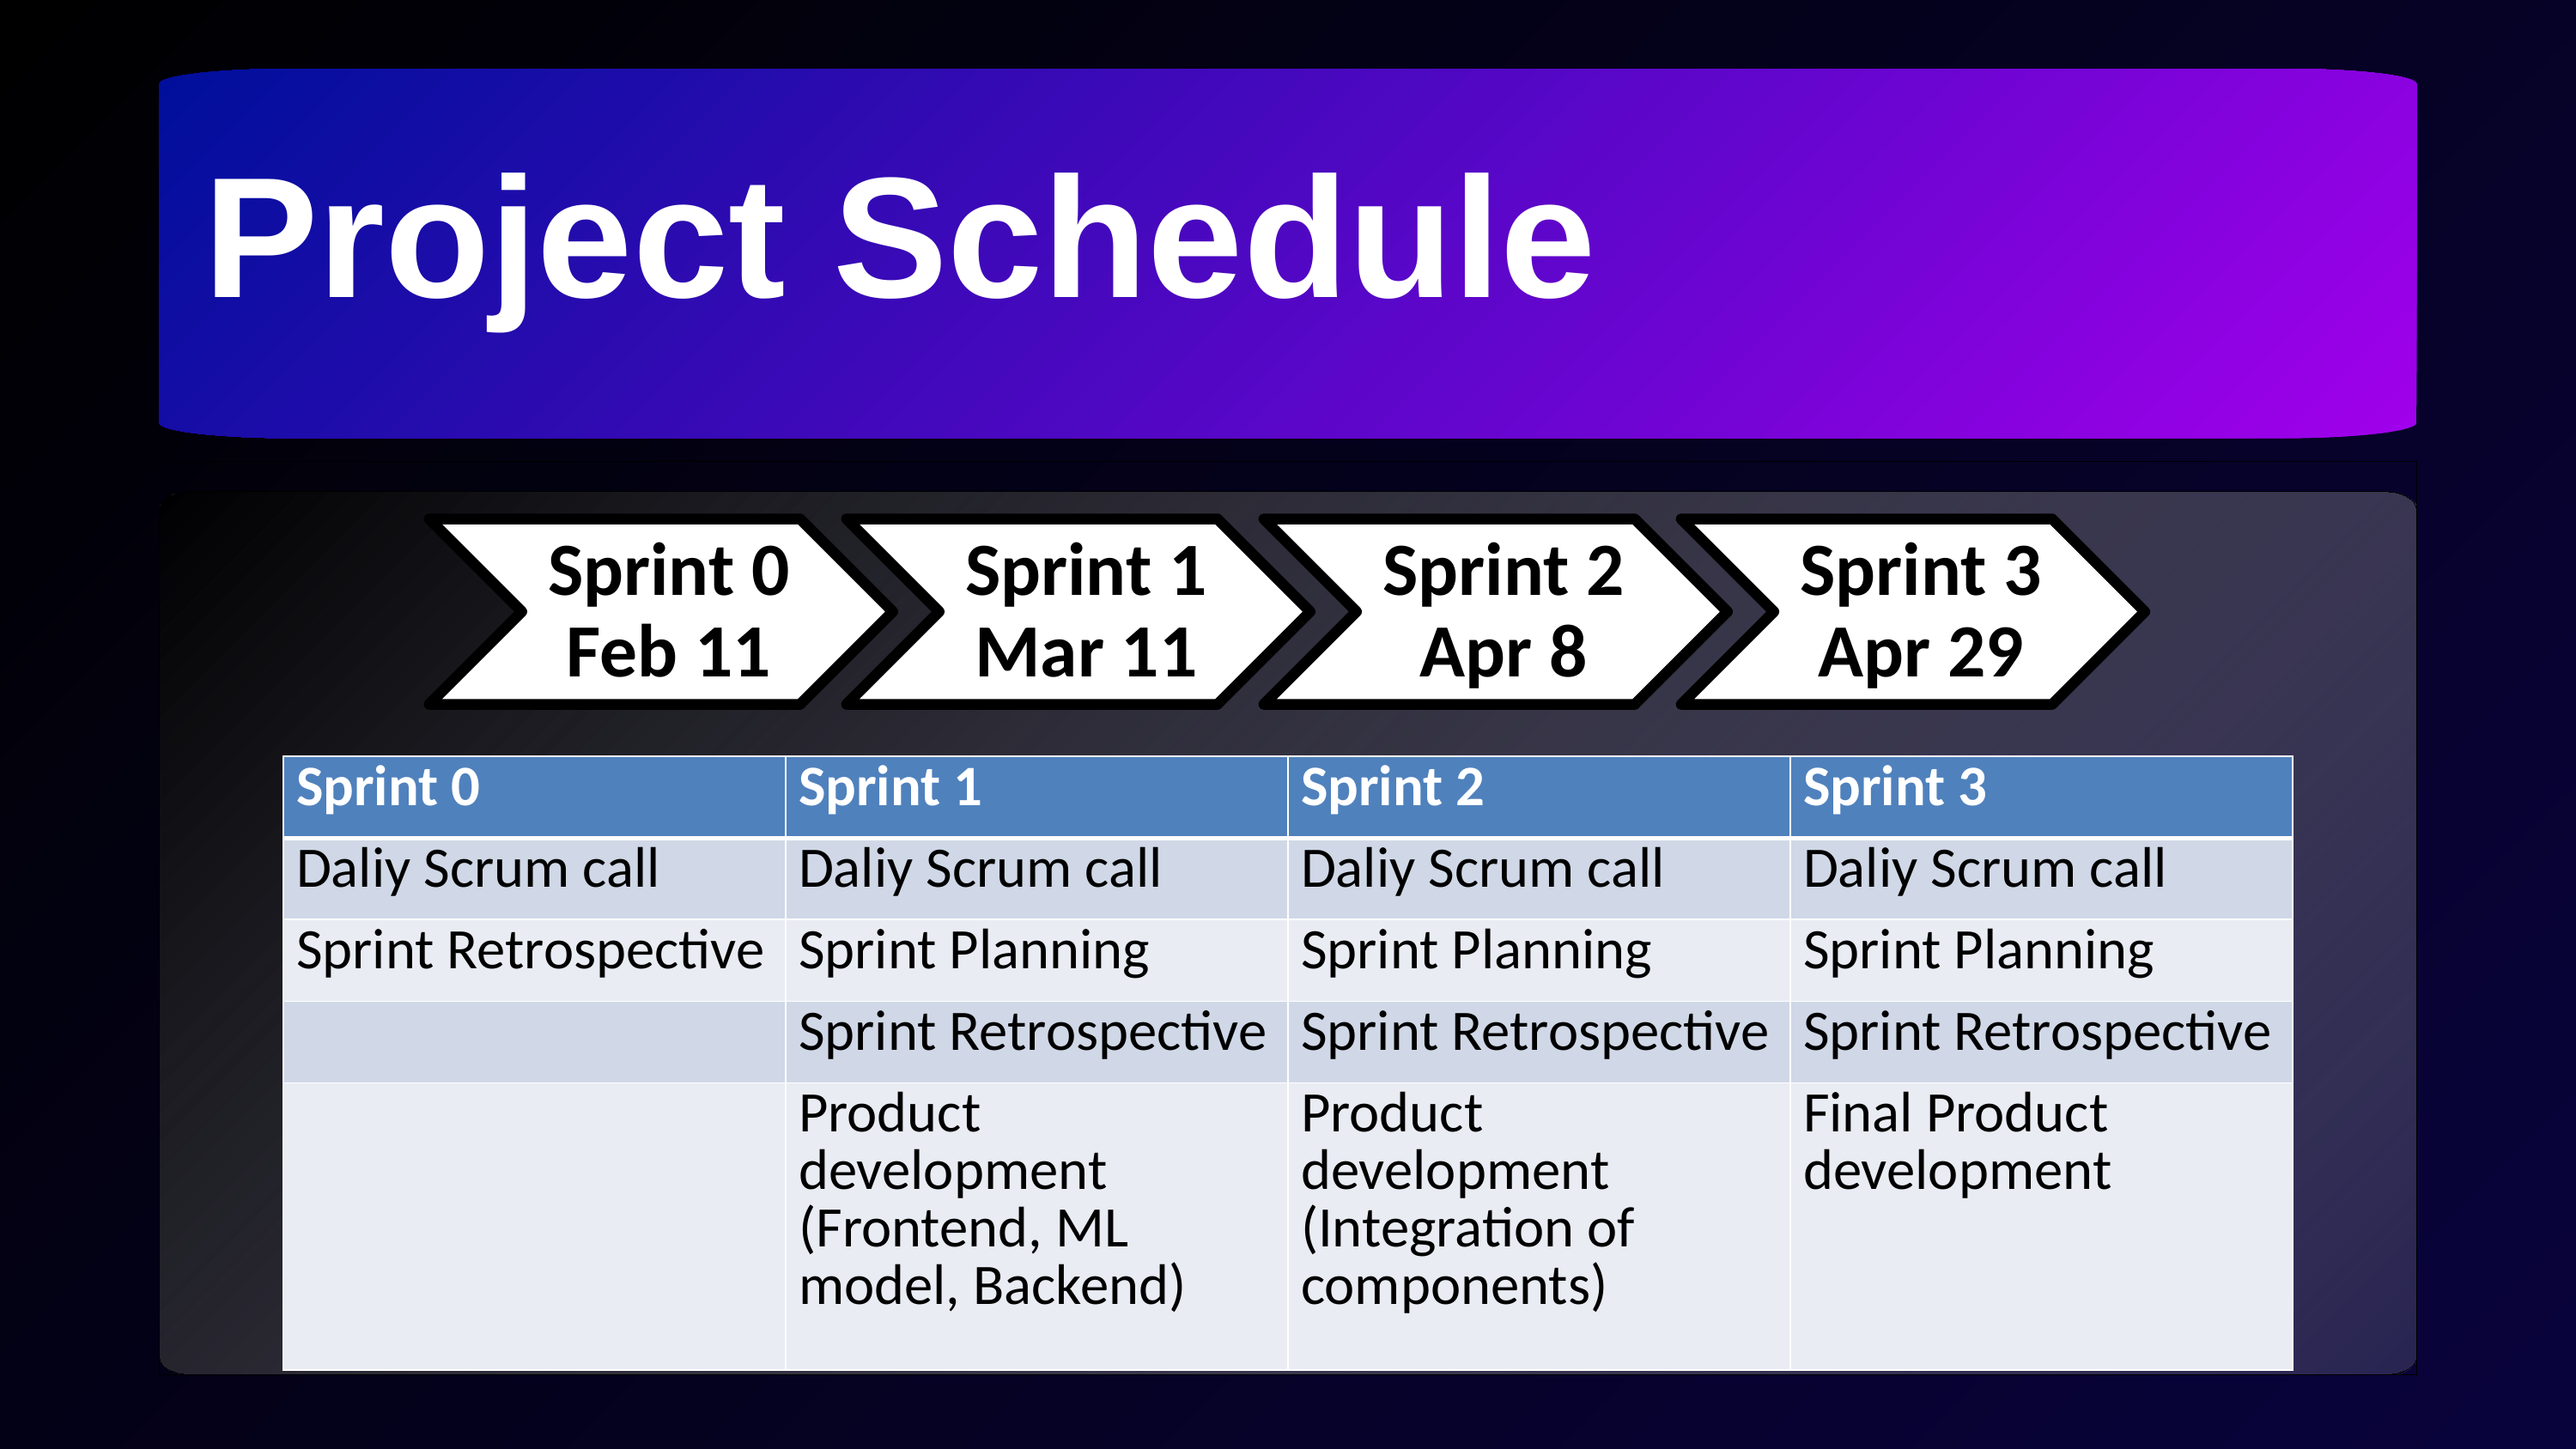

Project Schedule

Sprint 0 Feb 11
Sprint 1 Mar 11
Sprint 2 Apr 8
Sprint 3 Apr 29
| Sprint 0 | Sprint 1 | Sprint 2 | Sprint 3 |
| --- | --- | --- | --- |
| Daliy Scrum call | Daliy Scrum call | Daliy Scrum call | Daliy Scrum call |
| Sprint Retrospective | Sprint Planning | Sprint Planning | Sprint Planning |
|  | Sprint Retrospective | Sprint Retrospective | Sprint Retrospective |
|  | Product development (Frontend, ML model, Backend) | Product development (Integration of components) | Final Product development |